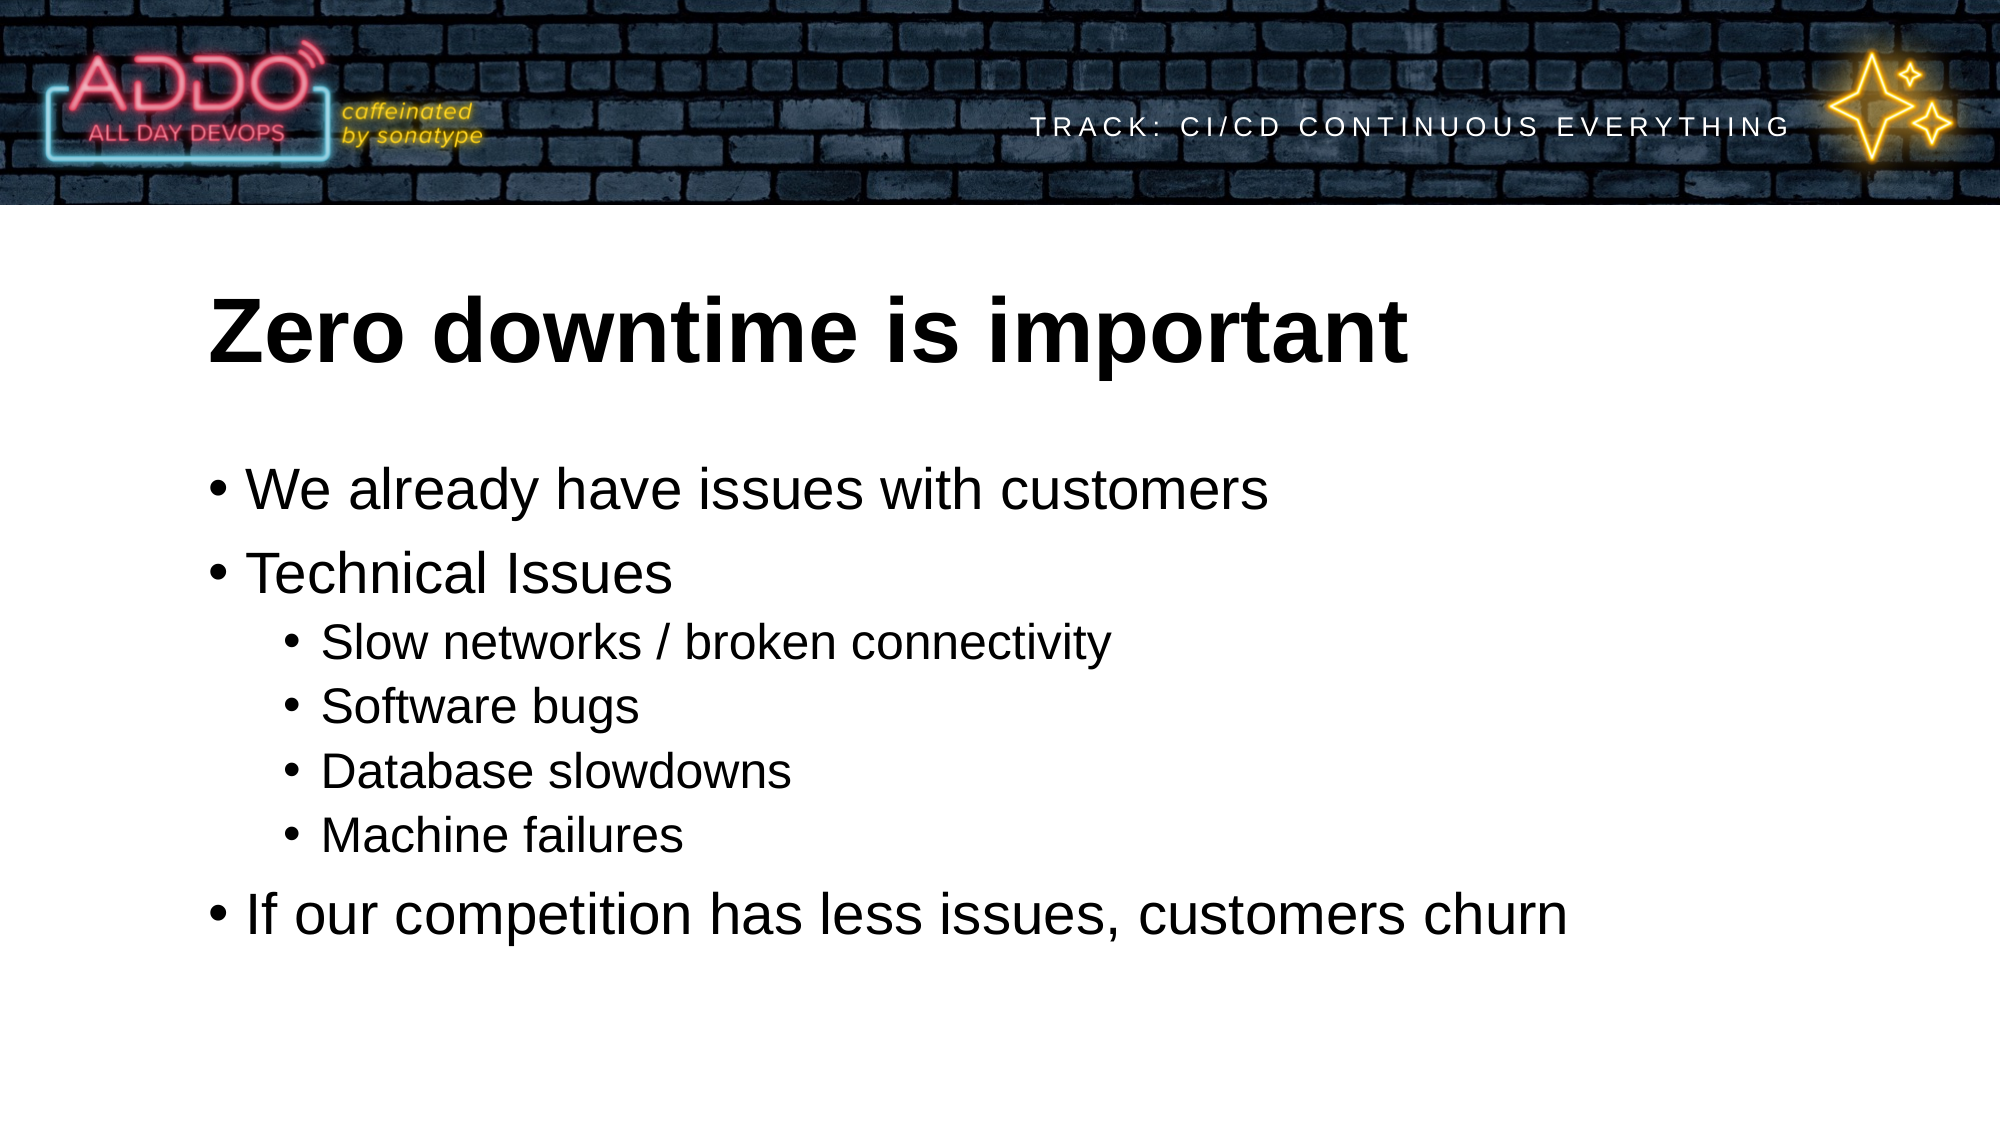

# Zero downtime is important
We already have issues with customers
Technical Issues
Slow networks / broken connectivity
Software bugs
Database slowdowns
Machine failures
If our competition has less issues, customers churn